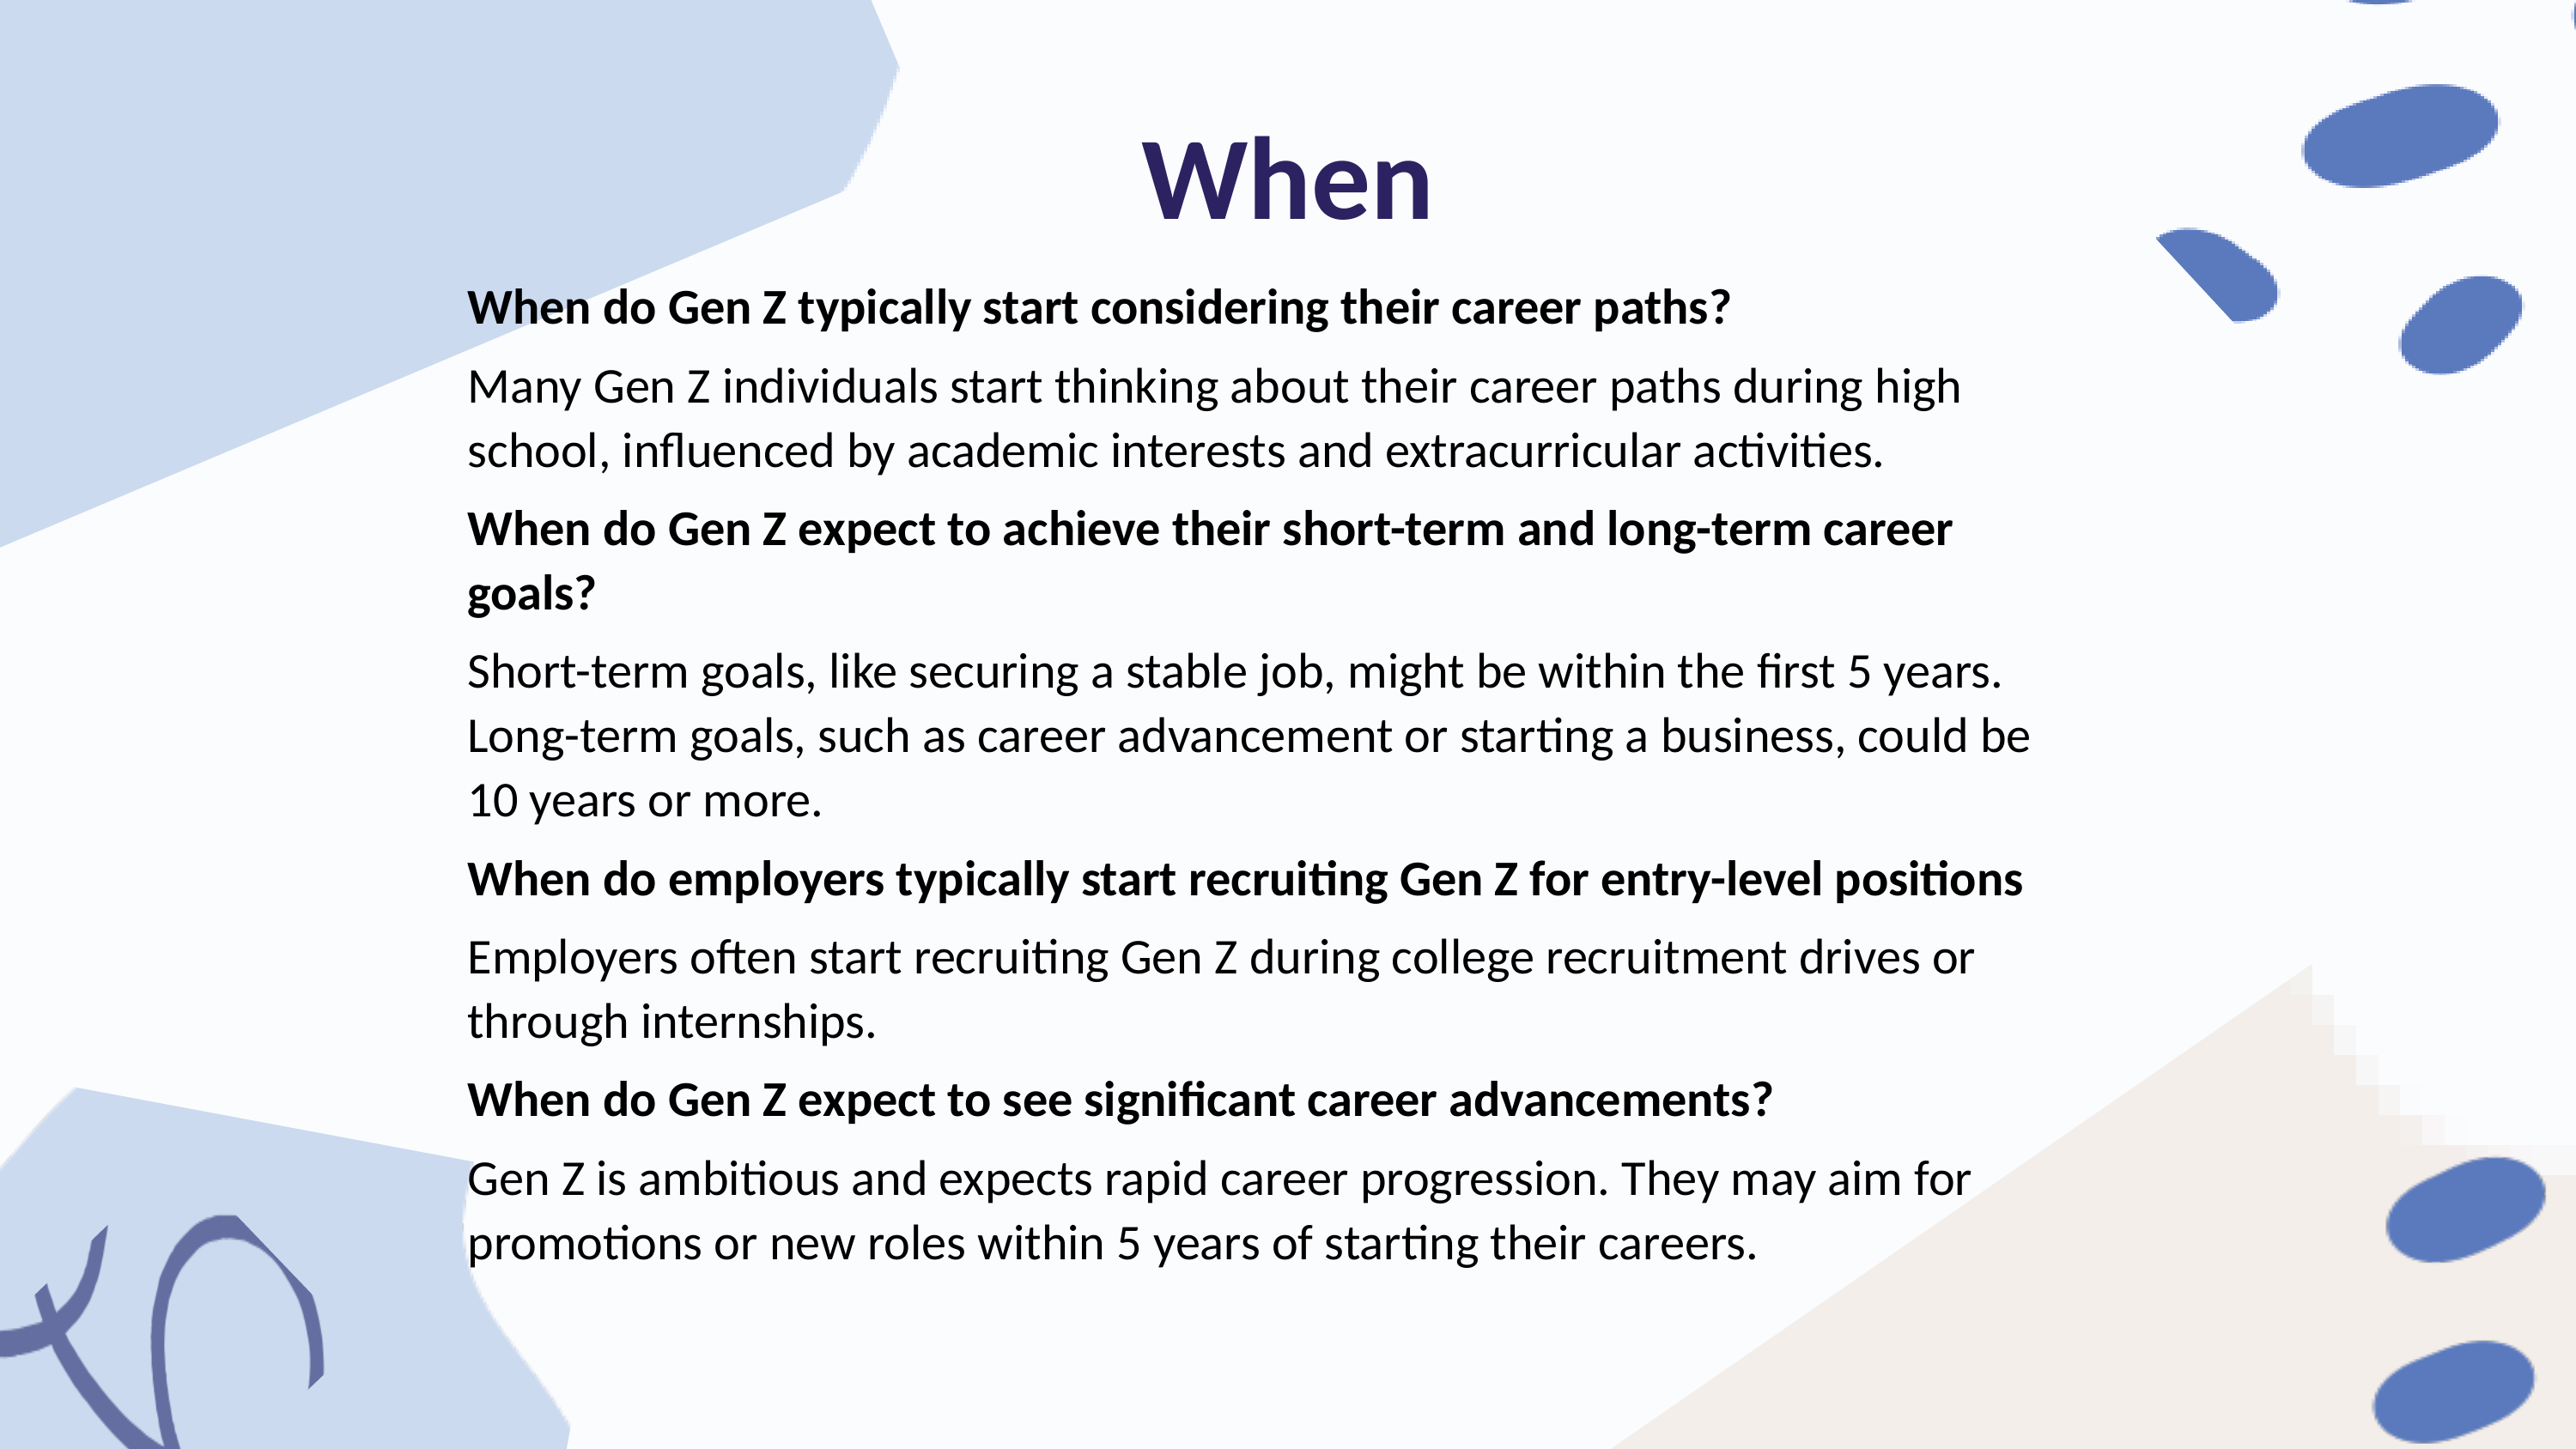

When
When do Gen Z typically start considering their career paths?
Many Gen Z individuals start thinking about their career paths during high school, influenced by academic interests and extracurricular activities.
When do Gen Z expect to achieve their short-term and long-term career goals?
Short-term goals, like securing a stable job, might be within the first 5 years. Long-term goals, such as career advancement or starting a business, could be 10 years or more.
When do employers typically start recruiting Gen Z for entry-level positions
Employers often start recruiting Gen Z during college recruitment drives or through internships.
When do Gen Z expect to see significant career advancements?
Gen Z is ambitious and expects rapid career progression. They may aim for promotions or new roles within 5 years of starting their careers.